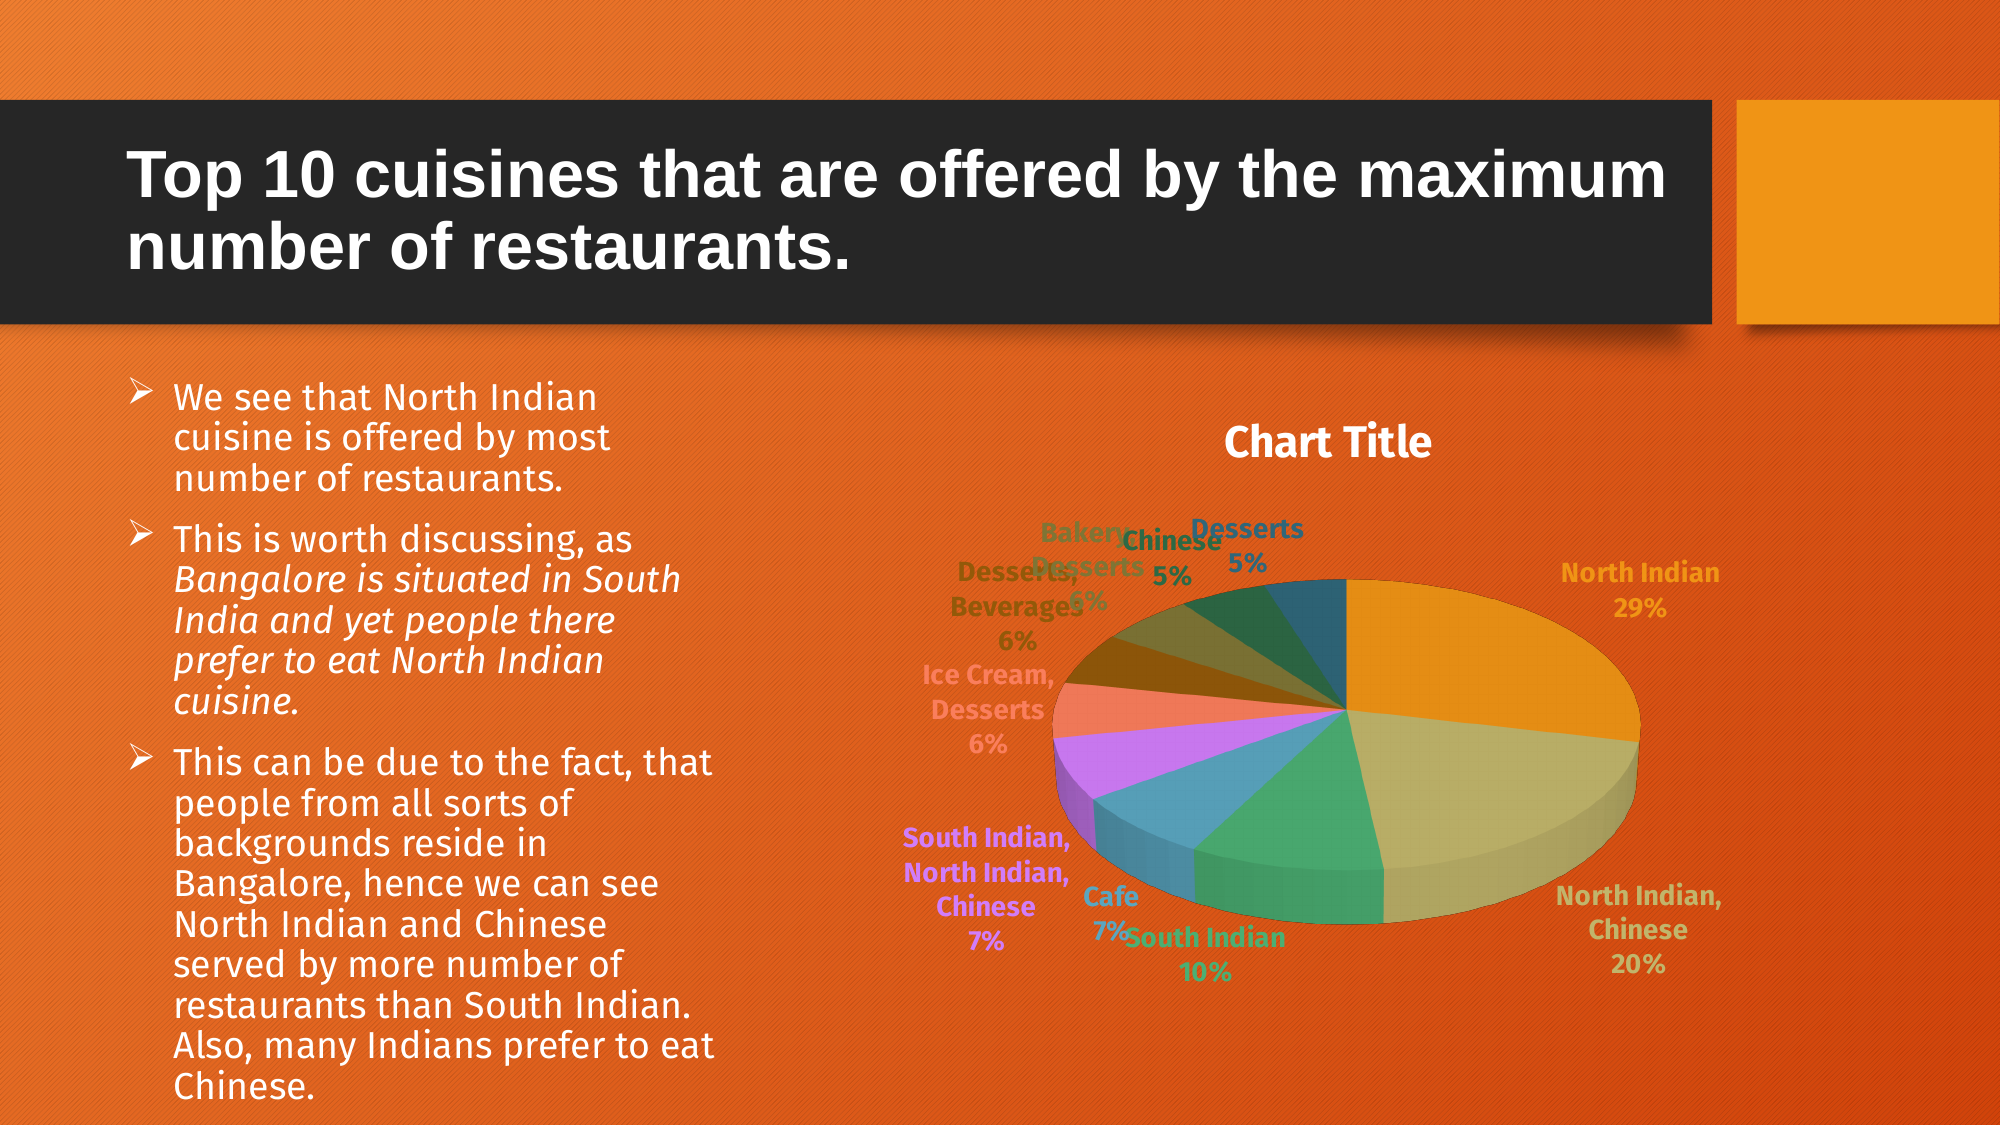

# Top 10 cuisines that are offered by the maximum number of restaurants.

[unsupported chart]

We see that North Indian cuisine is offered by most number of restaurants.
This is worth discussing, as Bangalore is situated in South India and yet people there prefer to eat North Indian cuisine.
This can be due to the fact, that people from all sorts of backgrounds reside in Bangalore, hence we can see North Indian and Chinese served by more number of restaurants than South Indian. Also, many Indians prefer to eat Chinese.